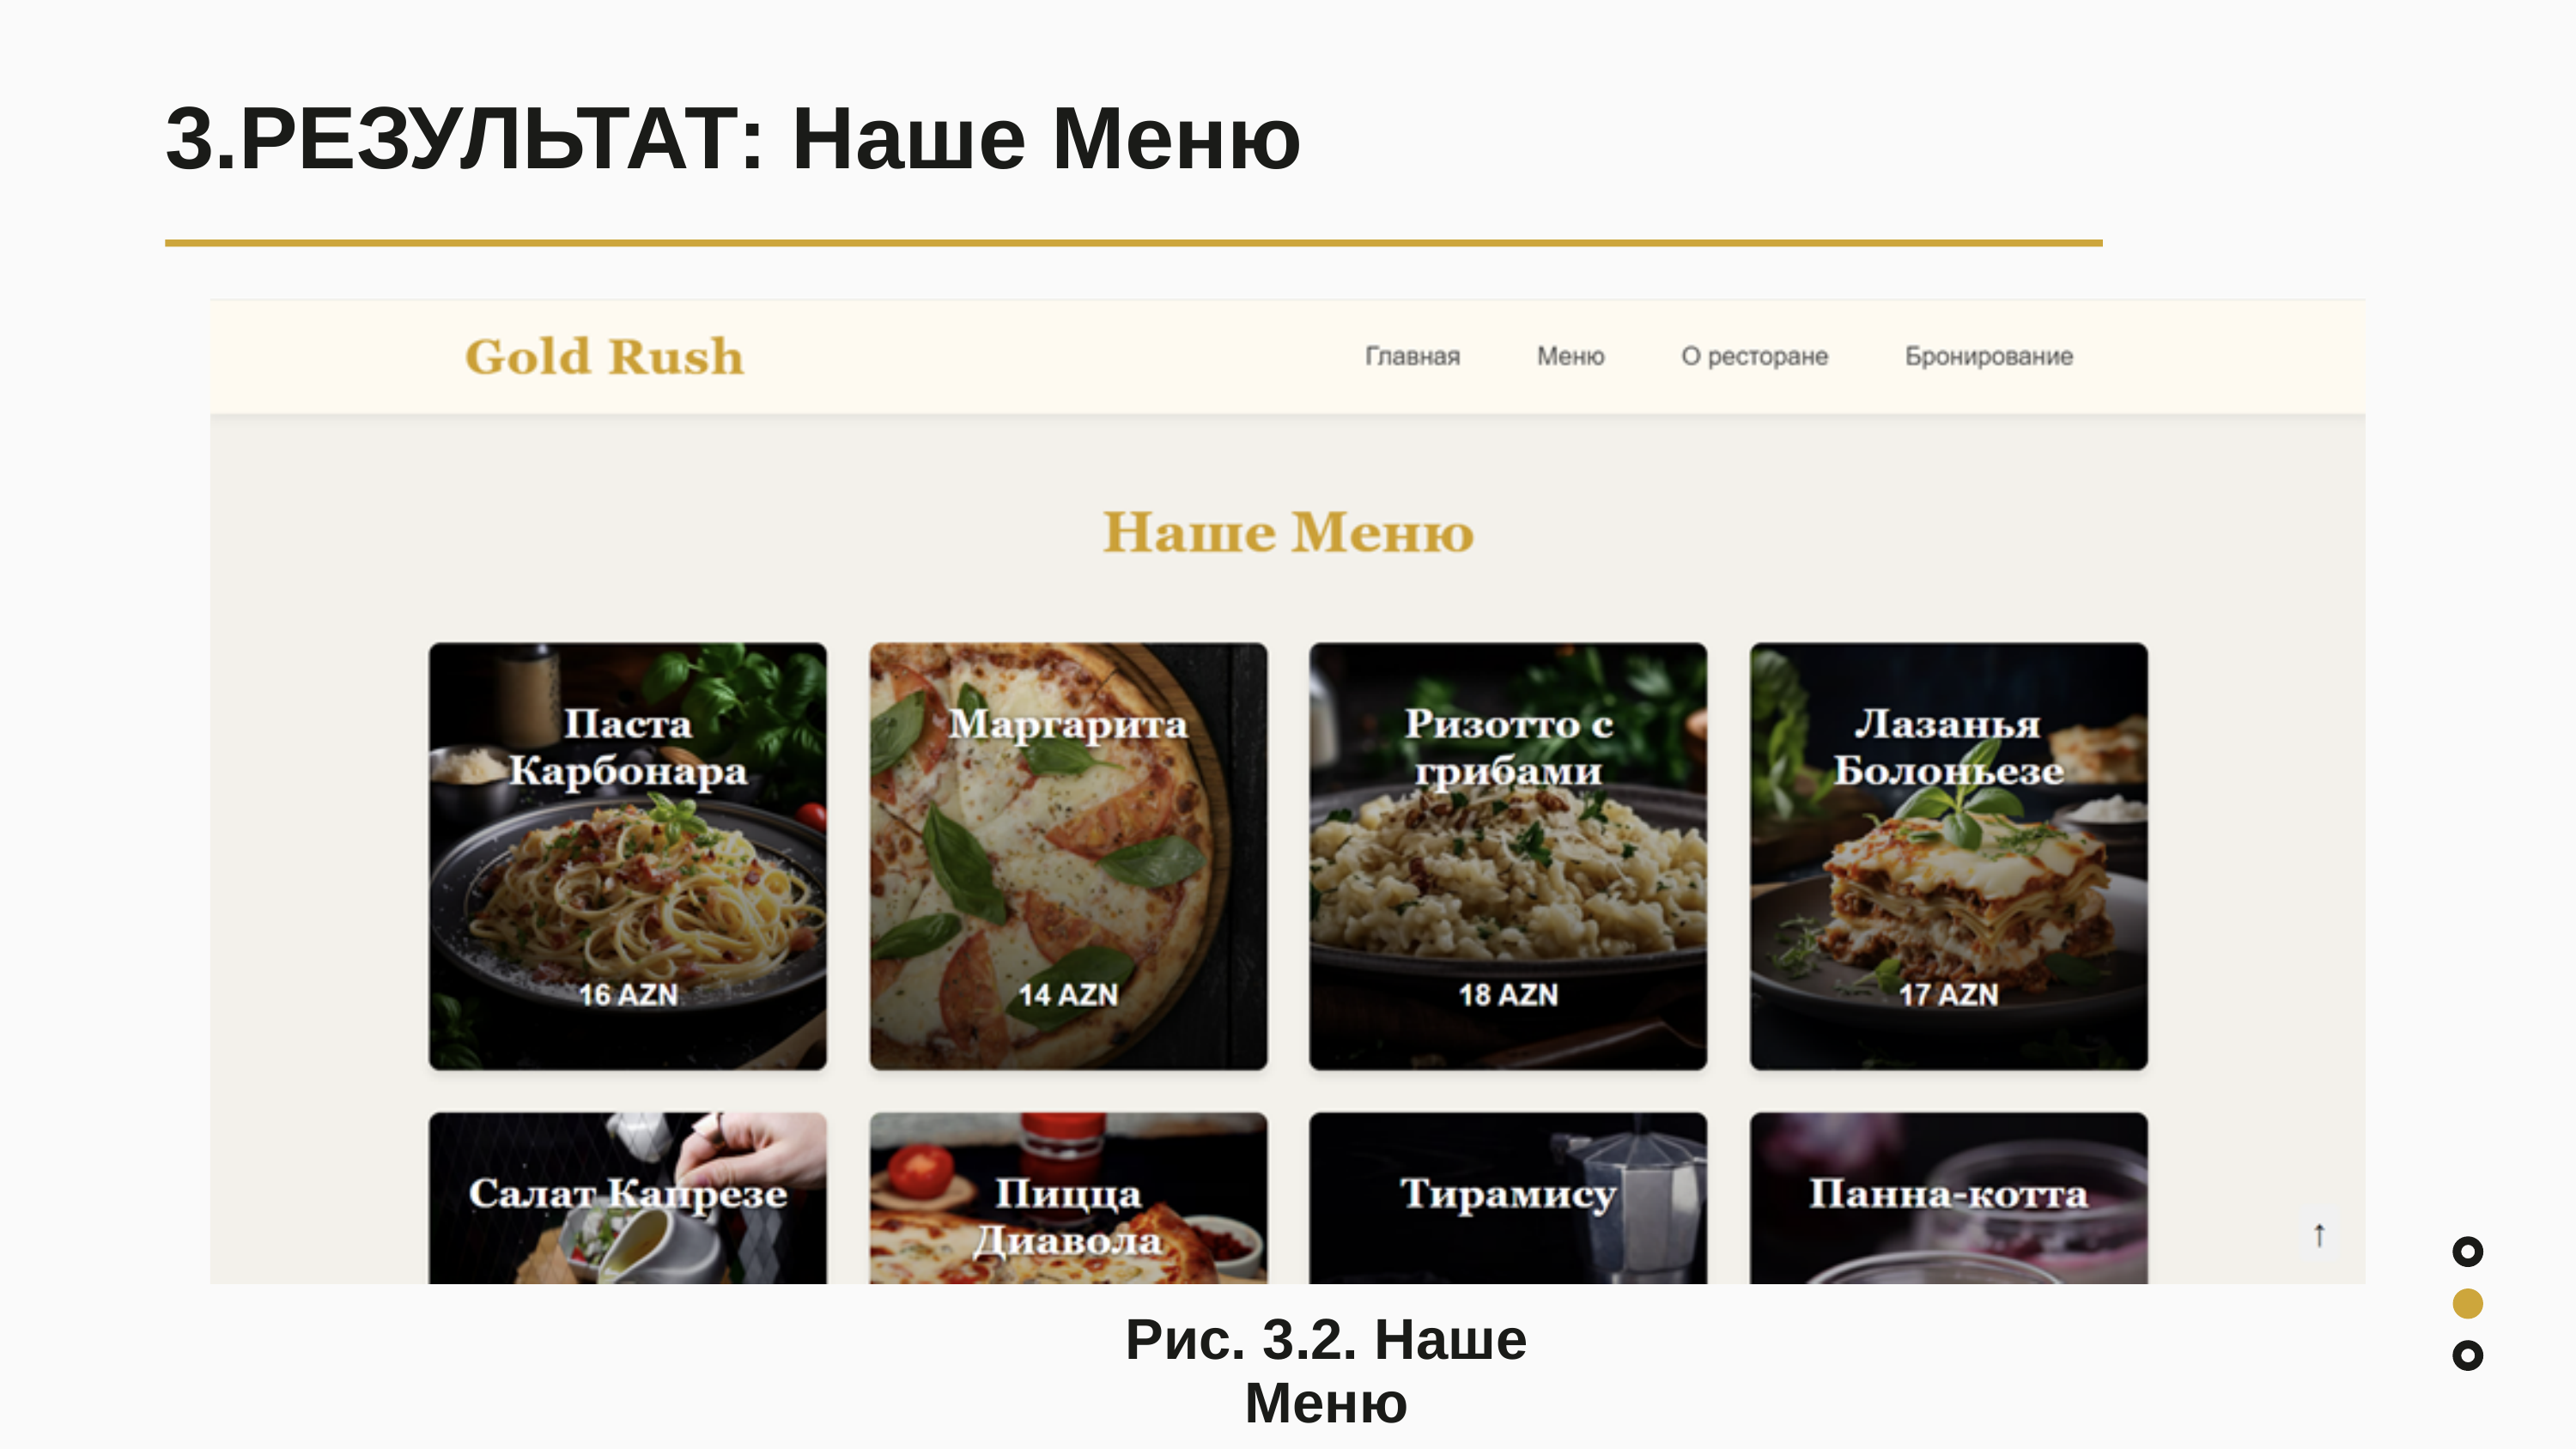

3.РЕЗУЛЬТАТ: Наше Меню

Рис. 3.2. Наше Меню